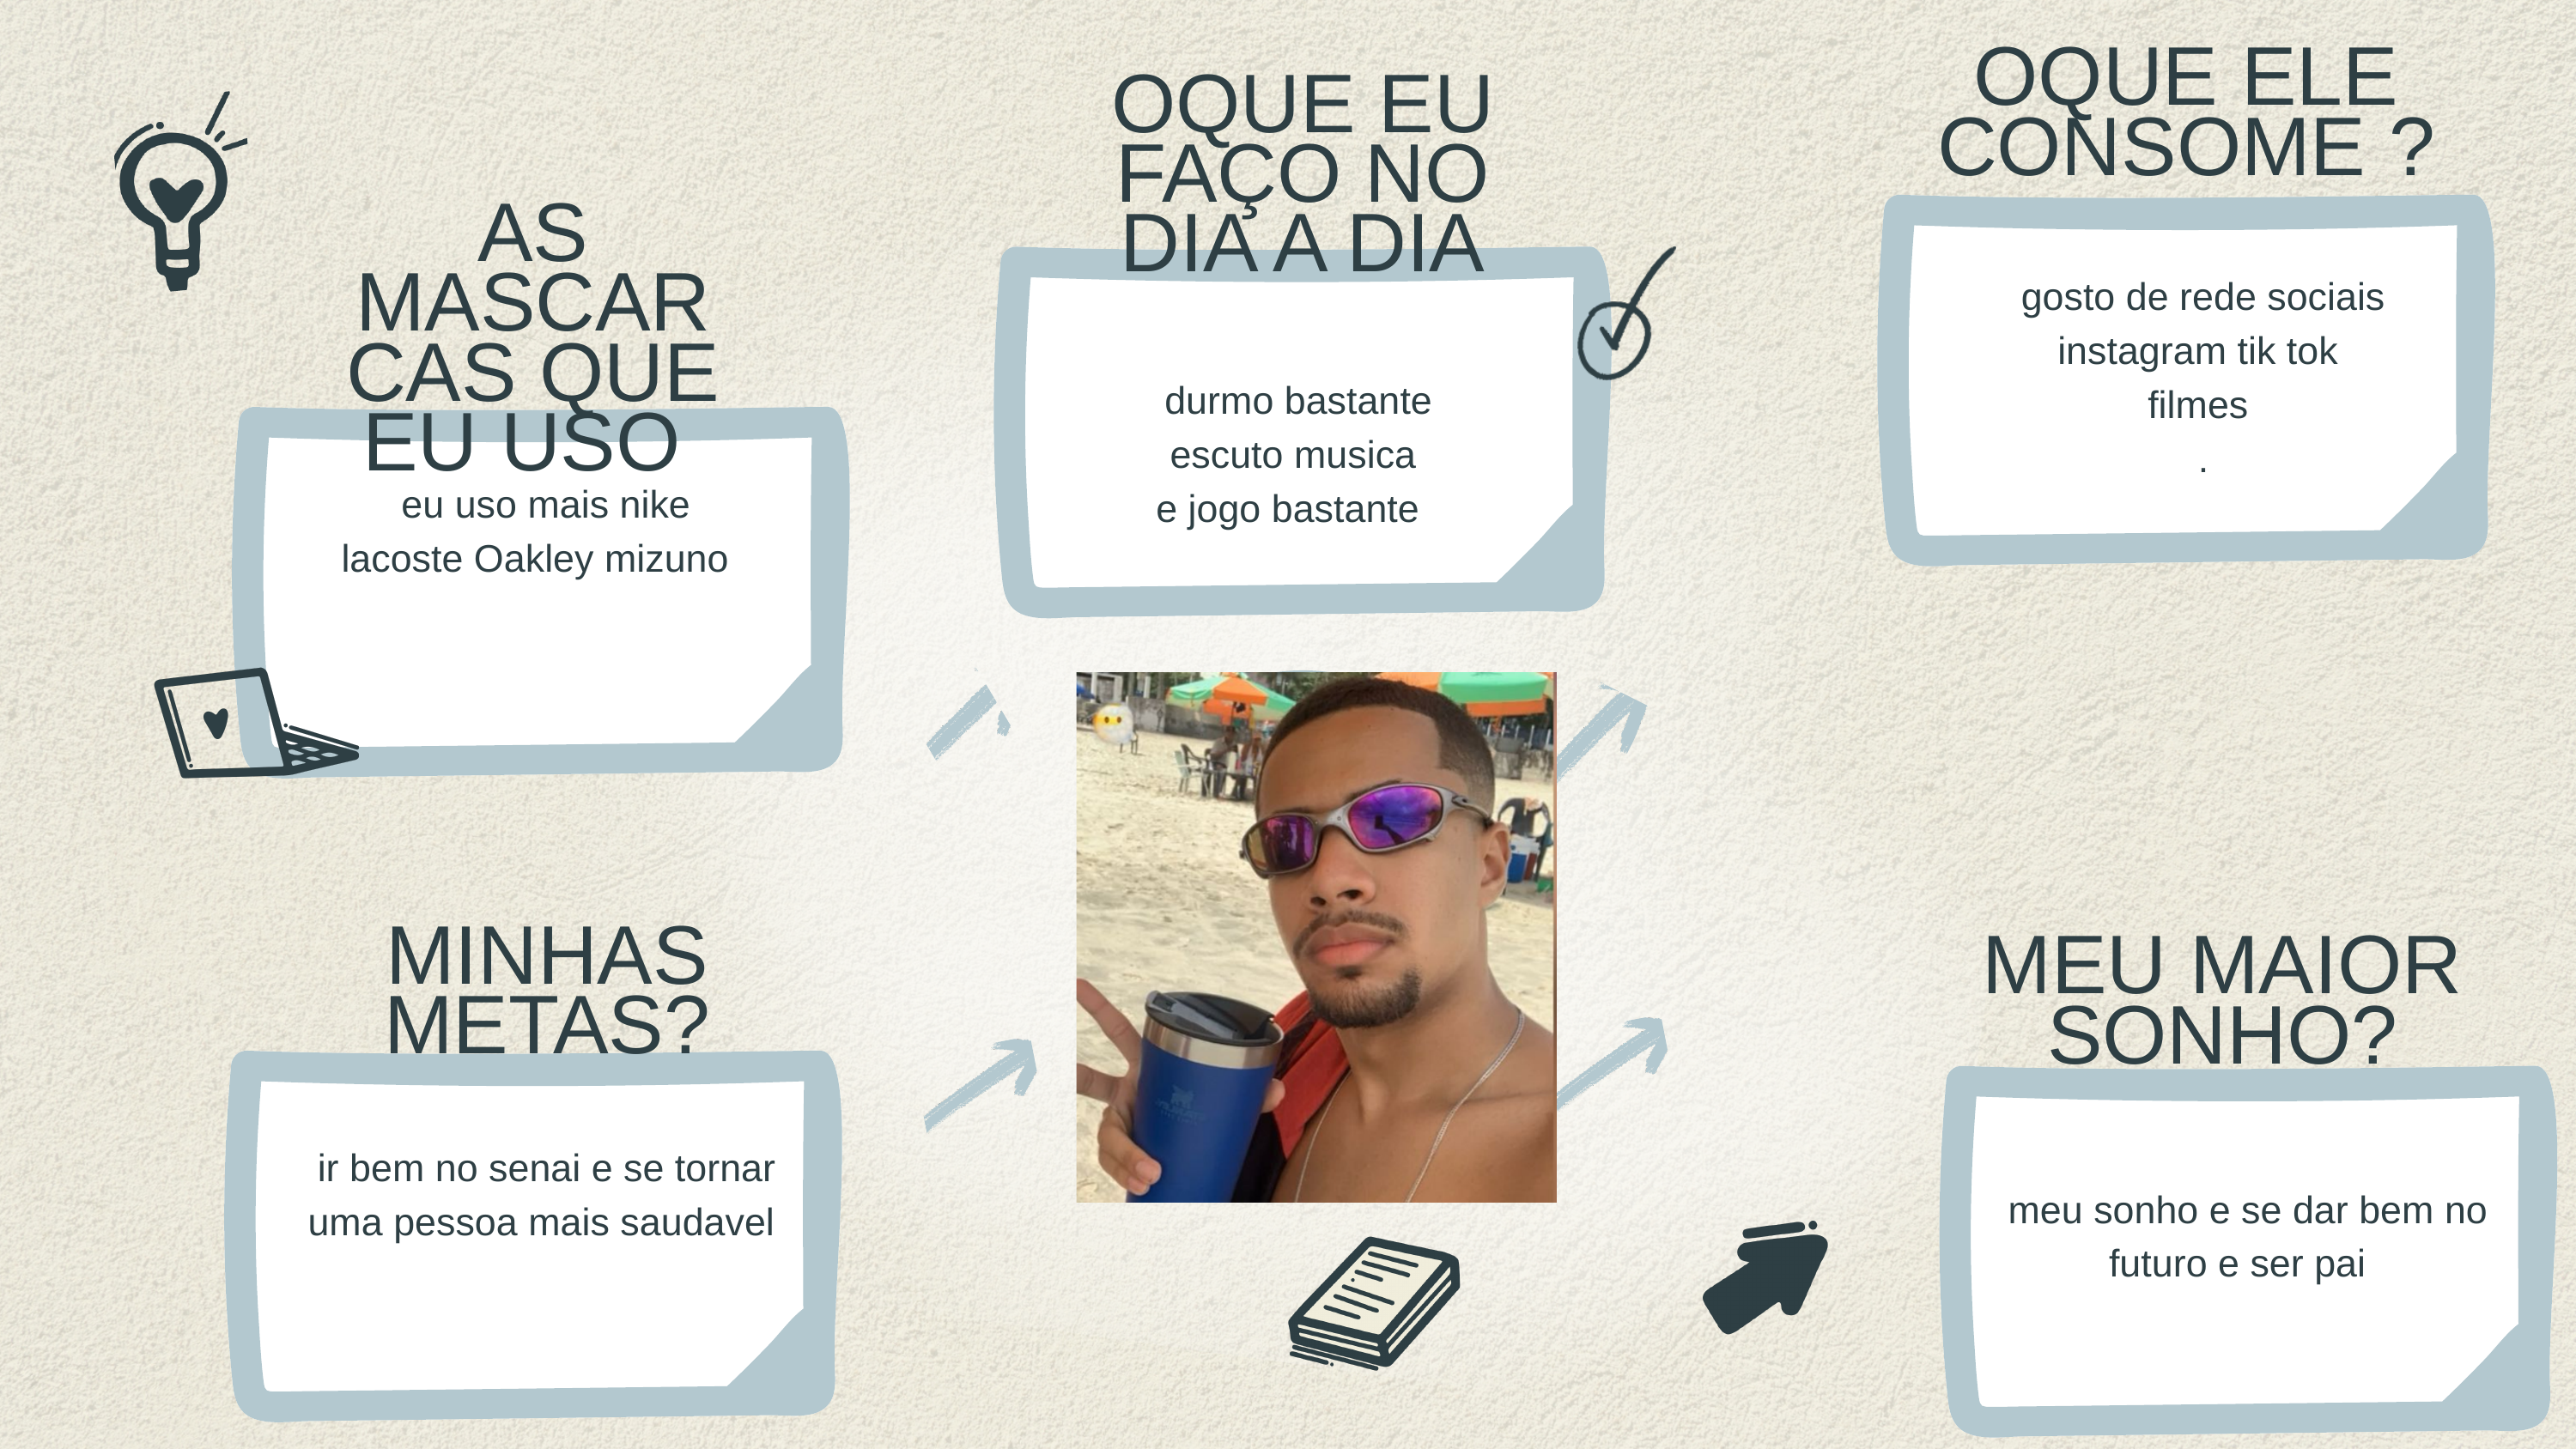

OQUE ELE CONSOME ?
OQUE EU FAÇO NO DIA A DIA

AS MASCARCAS QUE EU USO

 gosto de rede sociais
instagram tik tok
filmes
.
durmo bastante
escuto musica
e jogo bastante

 eu uso mais nike lacoste Oakley mizuno

tenho 16
Sorocaba
Trabalho: Castelo da diversão como
monitor

MINHAS METAS?
MEU MAIOR SONHO?

ir bem no senai e se tornar uma pessoa mais saudavel
meu sonho e se dar bem no futuro e ser pai